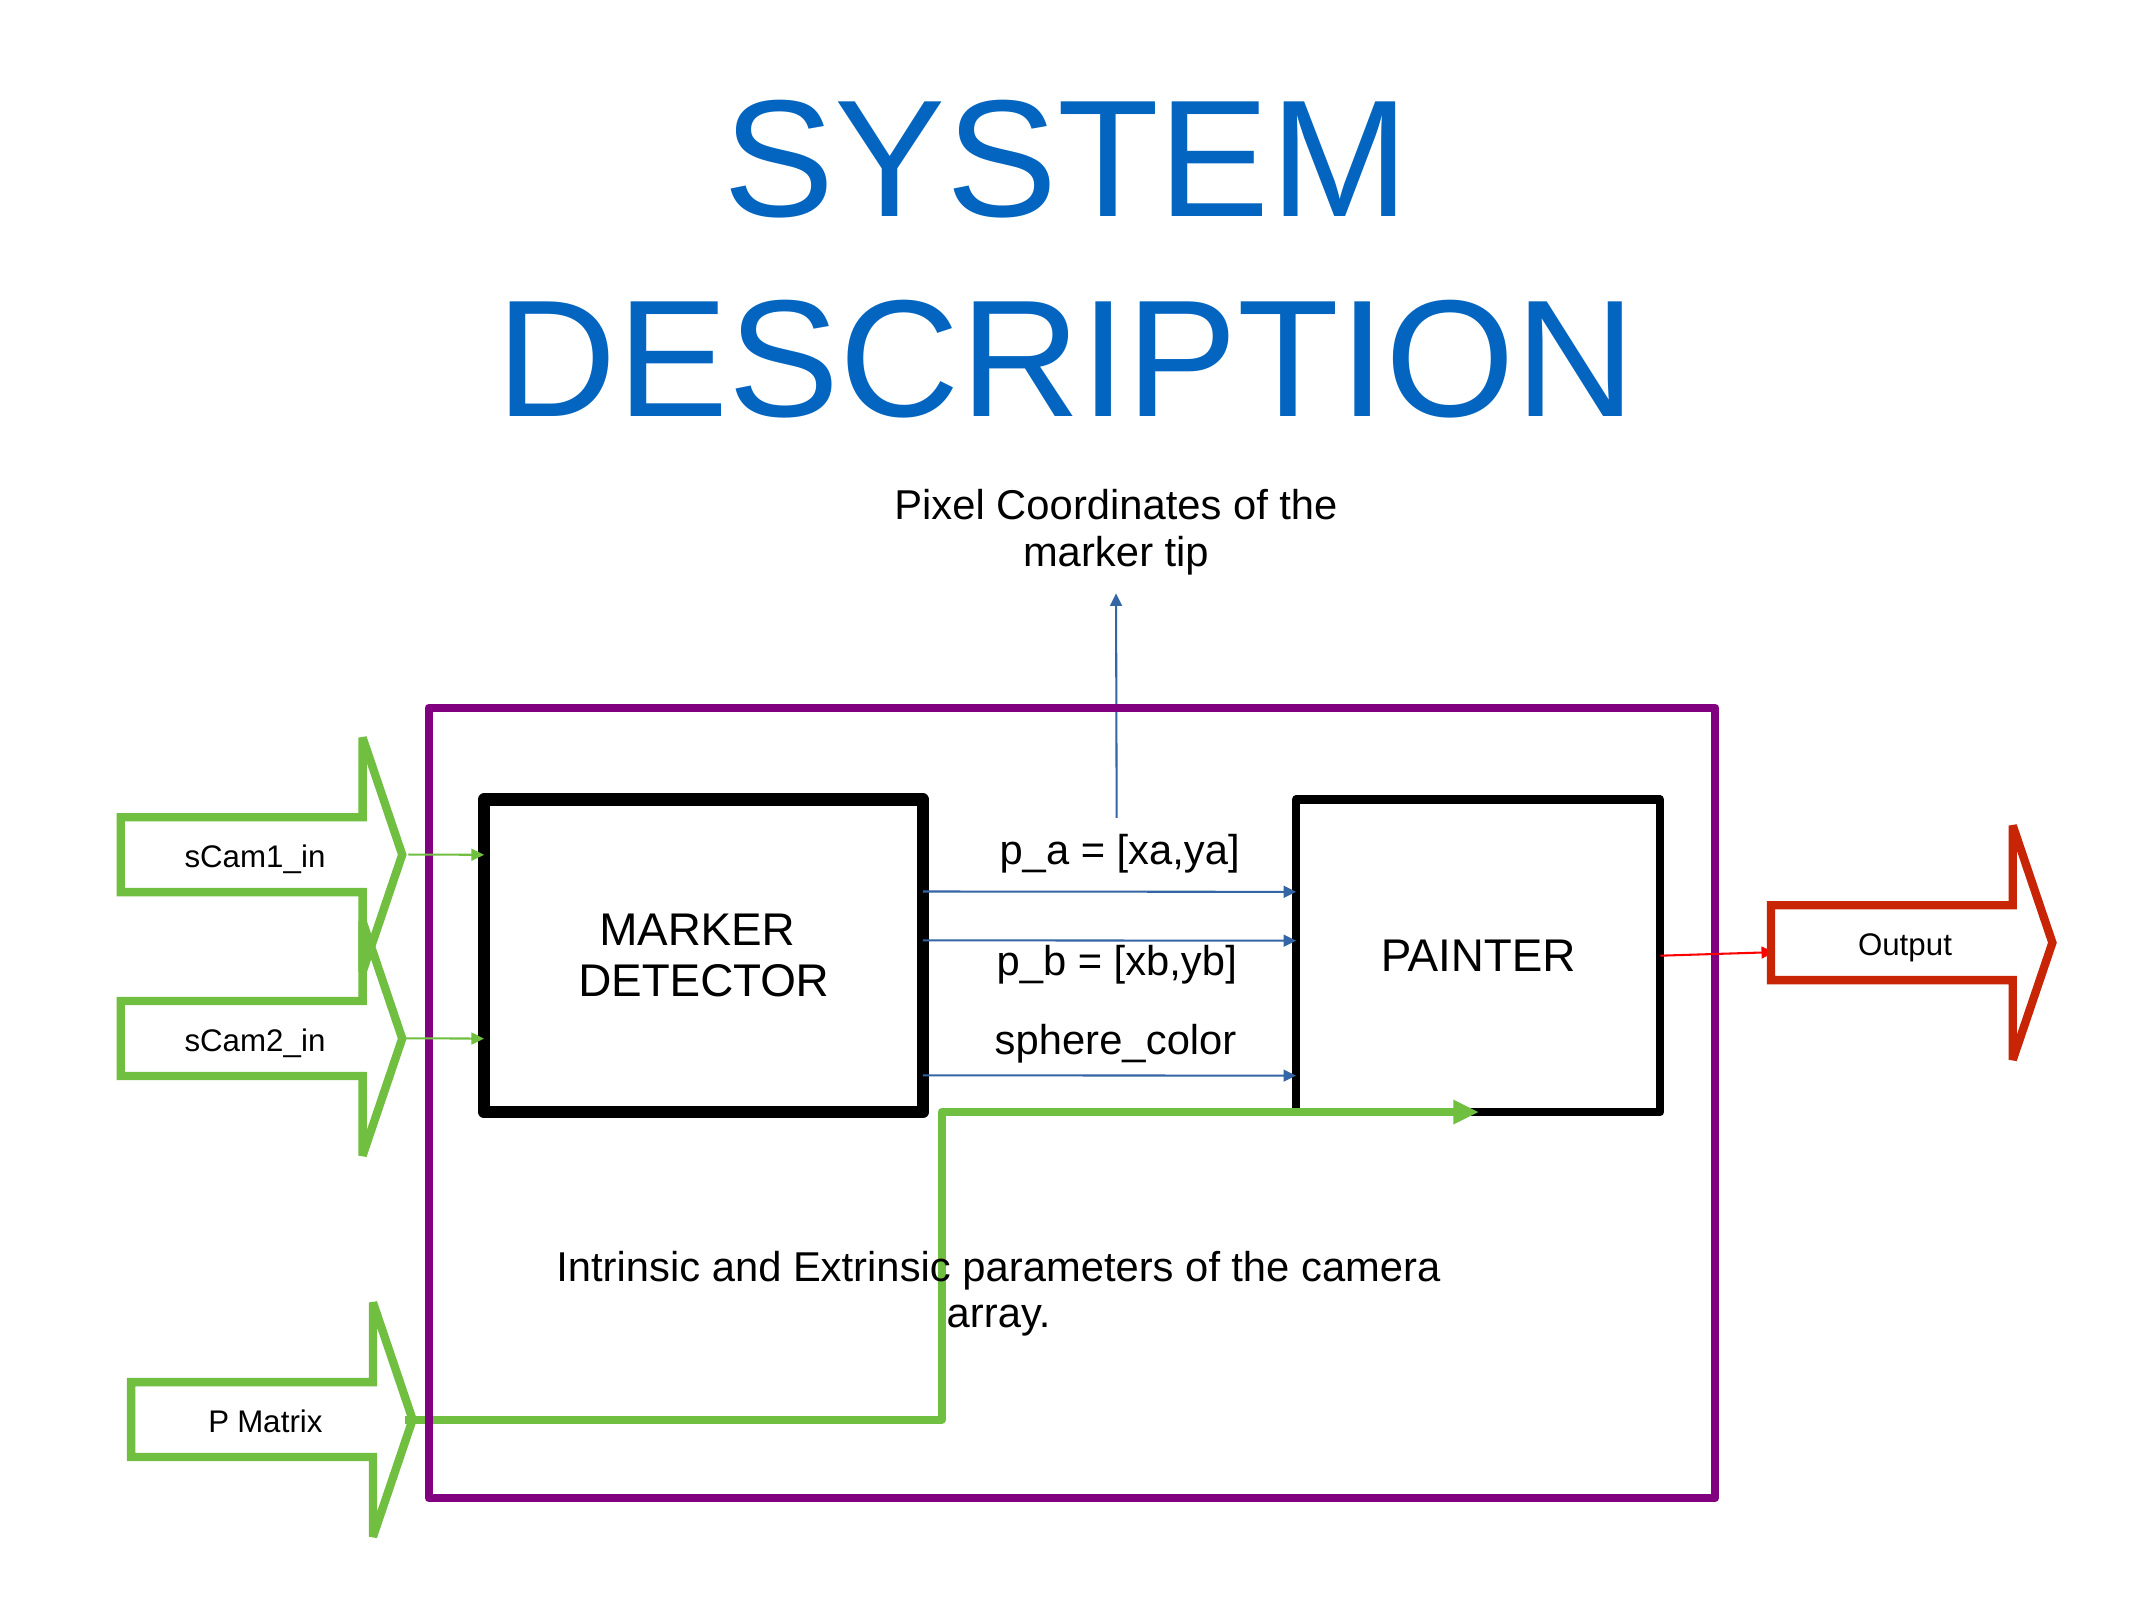

# SYSTEM DESCRIPTION
Pixel Coordinates of the marker tip

sCam1_in

MARKER
DETECTOR

PAINTER
p_a = [xa,ya]
Output

sCam2_in
p_b = [xb,yb]

sphere_color

Intrinsic and Extrinsic parameters of the camera array.
P Matrix